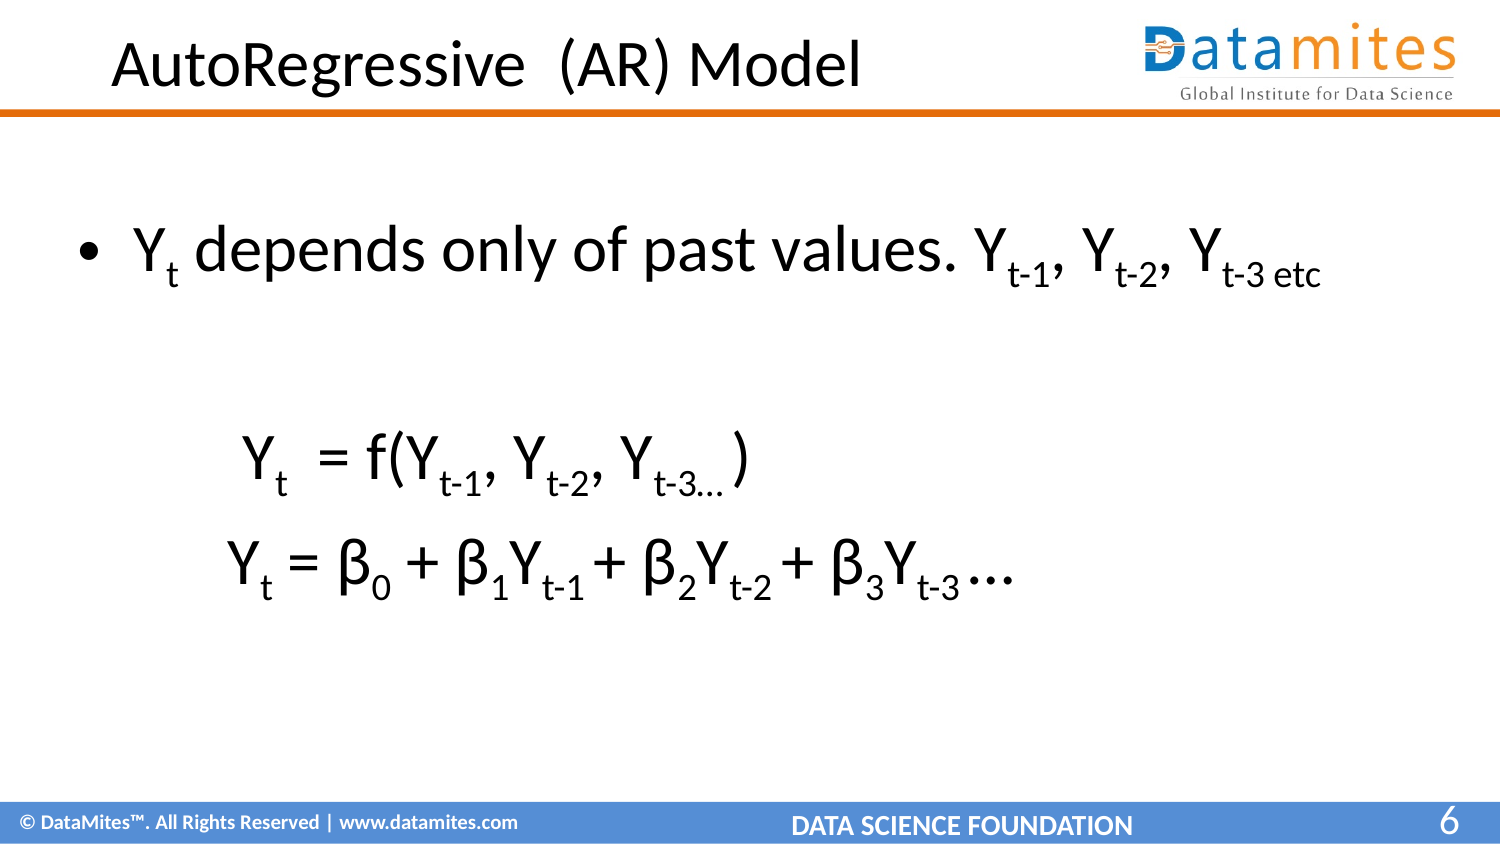

# AutoRegressive  (AR) Model
Yt depends only of past values. Yt-1, Yt-2, Yt-3 etc

           Yt  = f(Yt-1, Yt-2, Yt-3… )
	Yt = β0 + β1Yt-1 + β2Yt-2 + β3Yt-3 …

6
DATA SCIENCE FOUNDATION